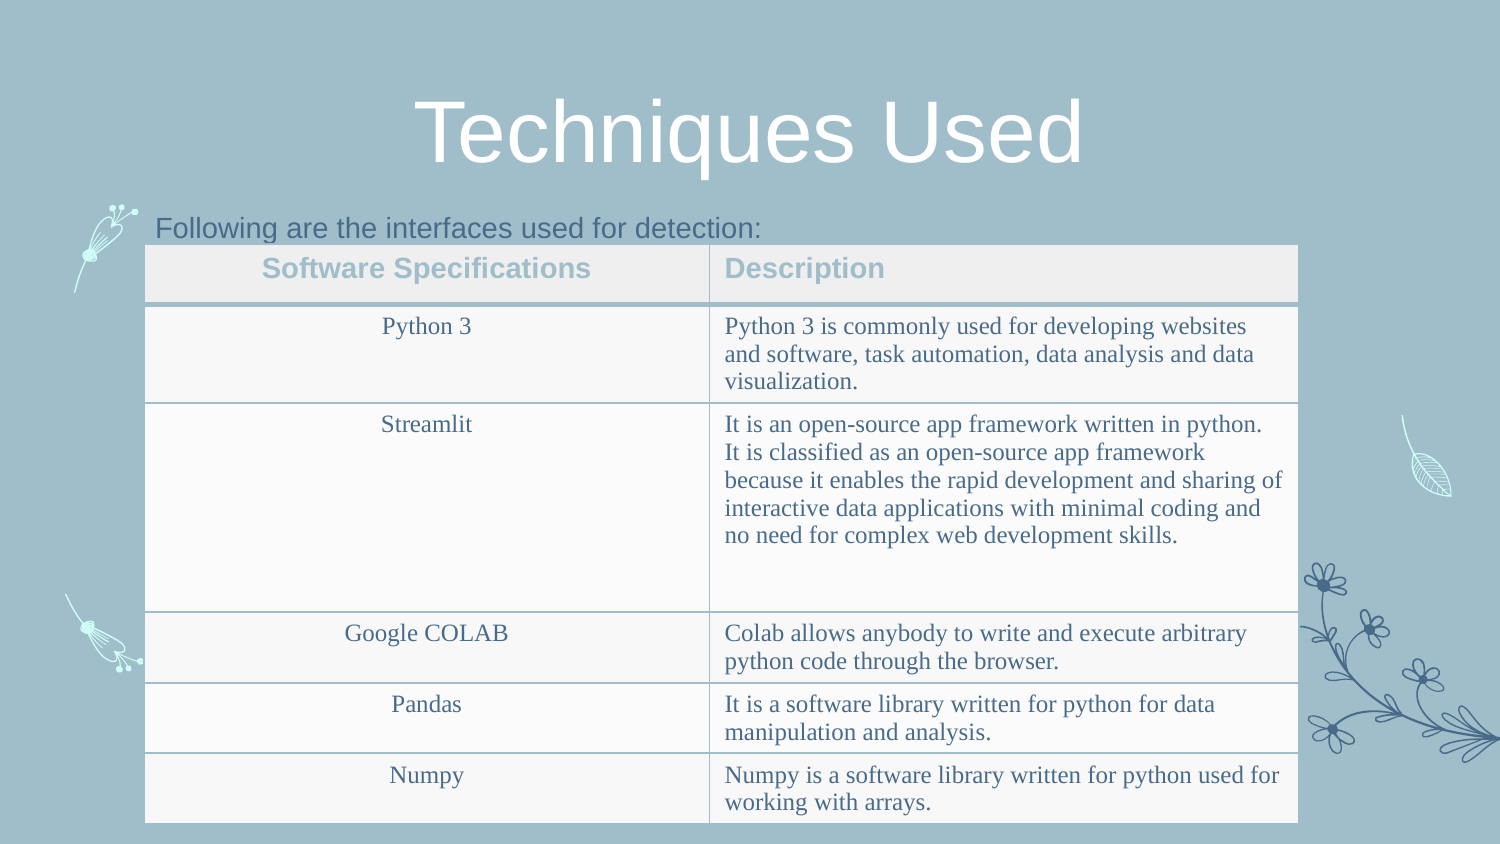

# Techniques Used
Following are the interfaces used for detection:

| Software Specifications | Description |
| --- | --- |
| Python 3 | Python 3 is commonly used for developing websites and software, task automation, data analysis and data visualization. |
| Streamlit | It is an open-source app framework written in python. It is classified as an open-source app framework because it enables the rapid development and sharing of interactive data applications with minimal coding and no need for complex web development skills. |
| Google COLAB | Colab allows anybody to write and execute arbitrary python code through the browser. |
| Pandas | It is a software library written for python for data manipulation and analysis. |
| Numpy | Numpy is a software library written for python used for working with arrays. |